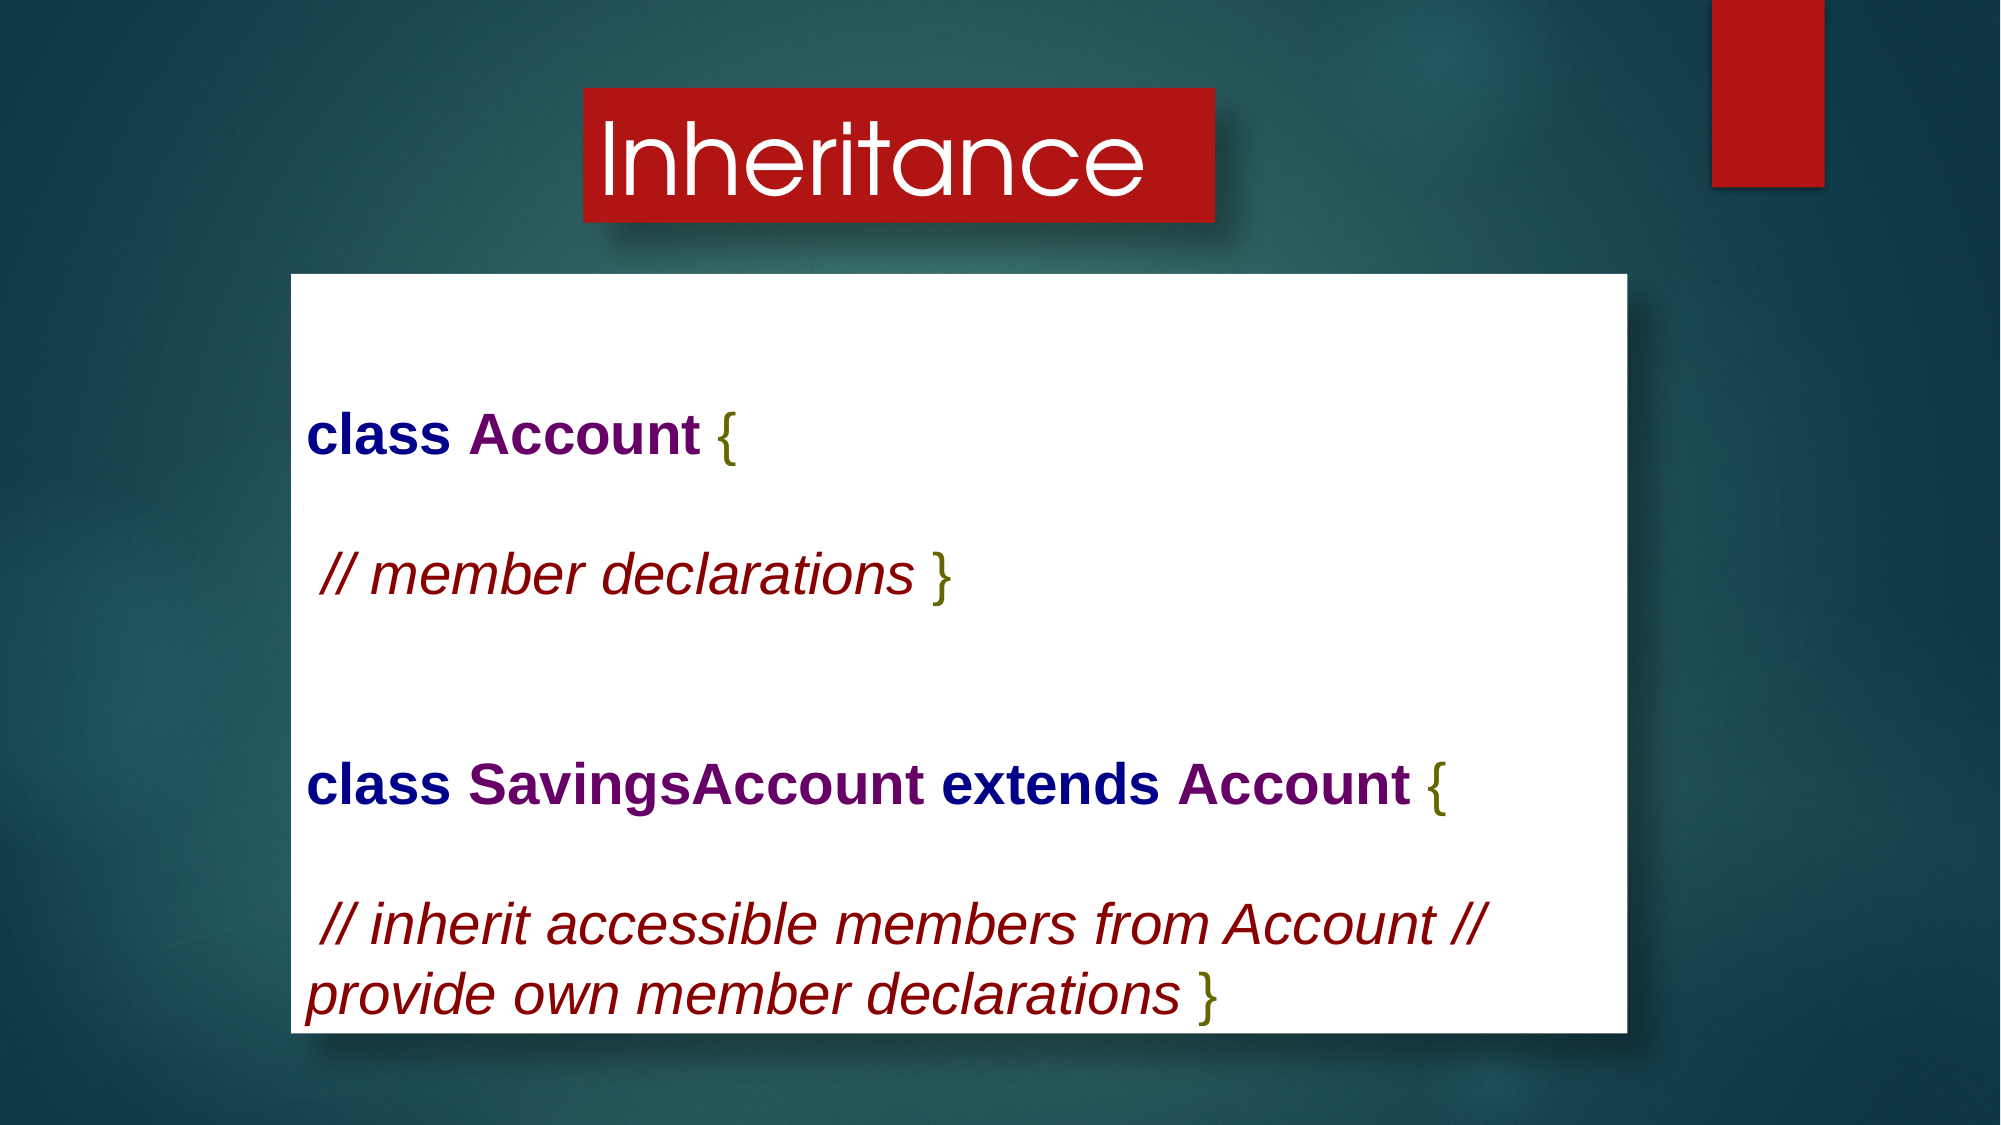

Inheritance

class Account {

 // member declarations }

class SavingsAccount extends Account {

 // inherit accessible members from Account // provide own member declarations }